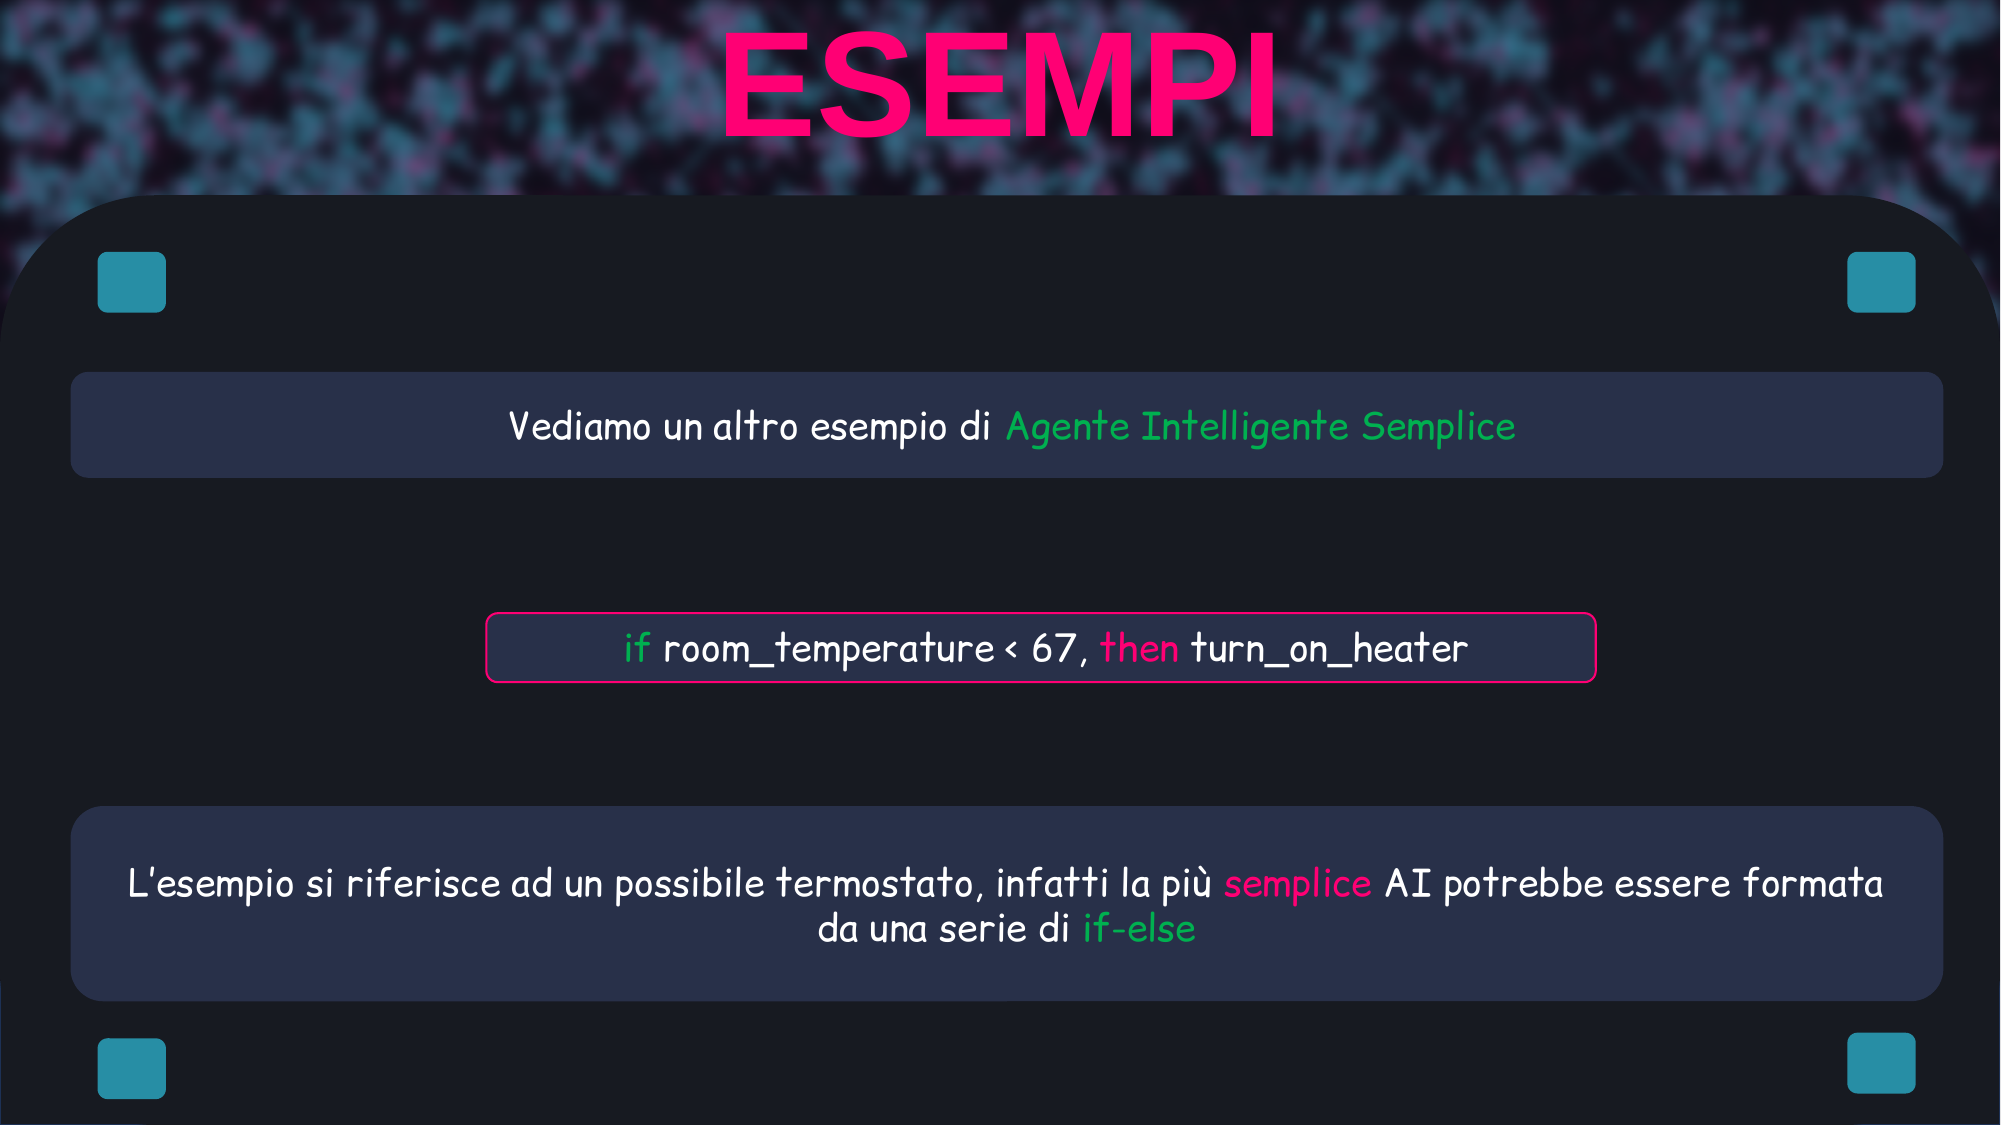

ESEMPI

Vediamo un altro esempio di Agente Intelligente Semplice

 if room_temperature < 67, then turn_on_heater

L’esempio si riferisce ad un possibile termostato, infatti la più semplice AI potrebbe essere formata da una serie di if-else